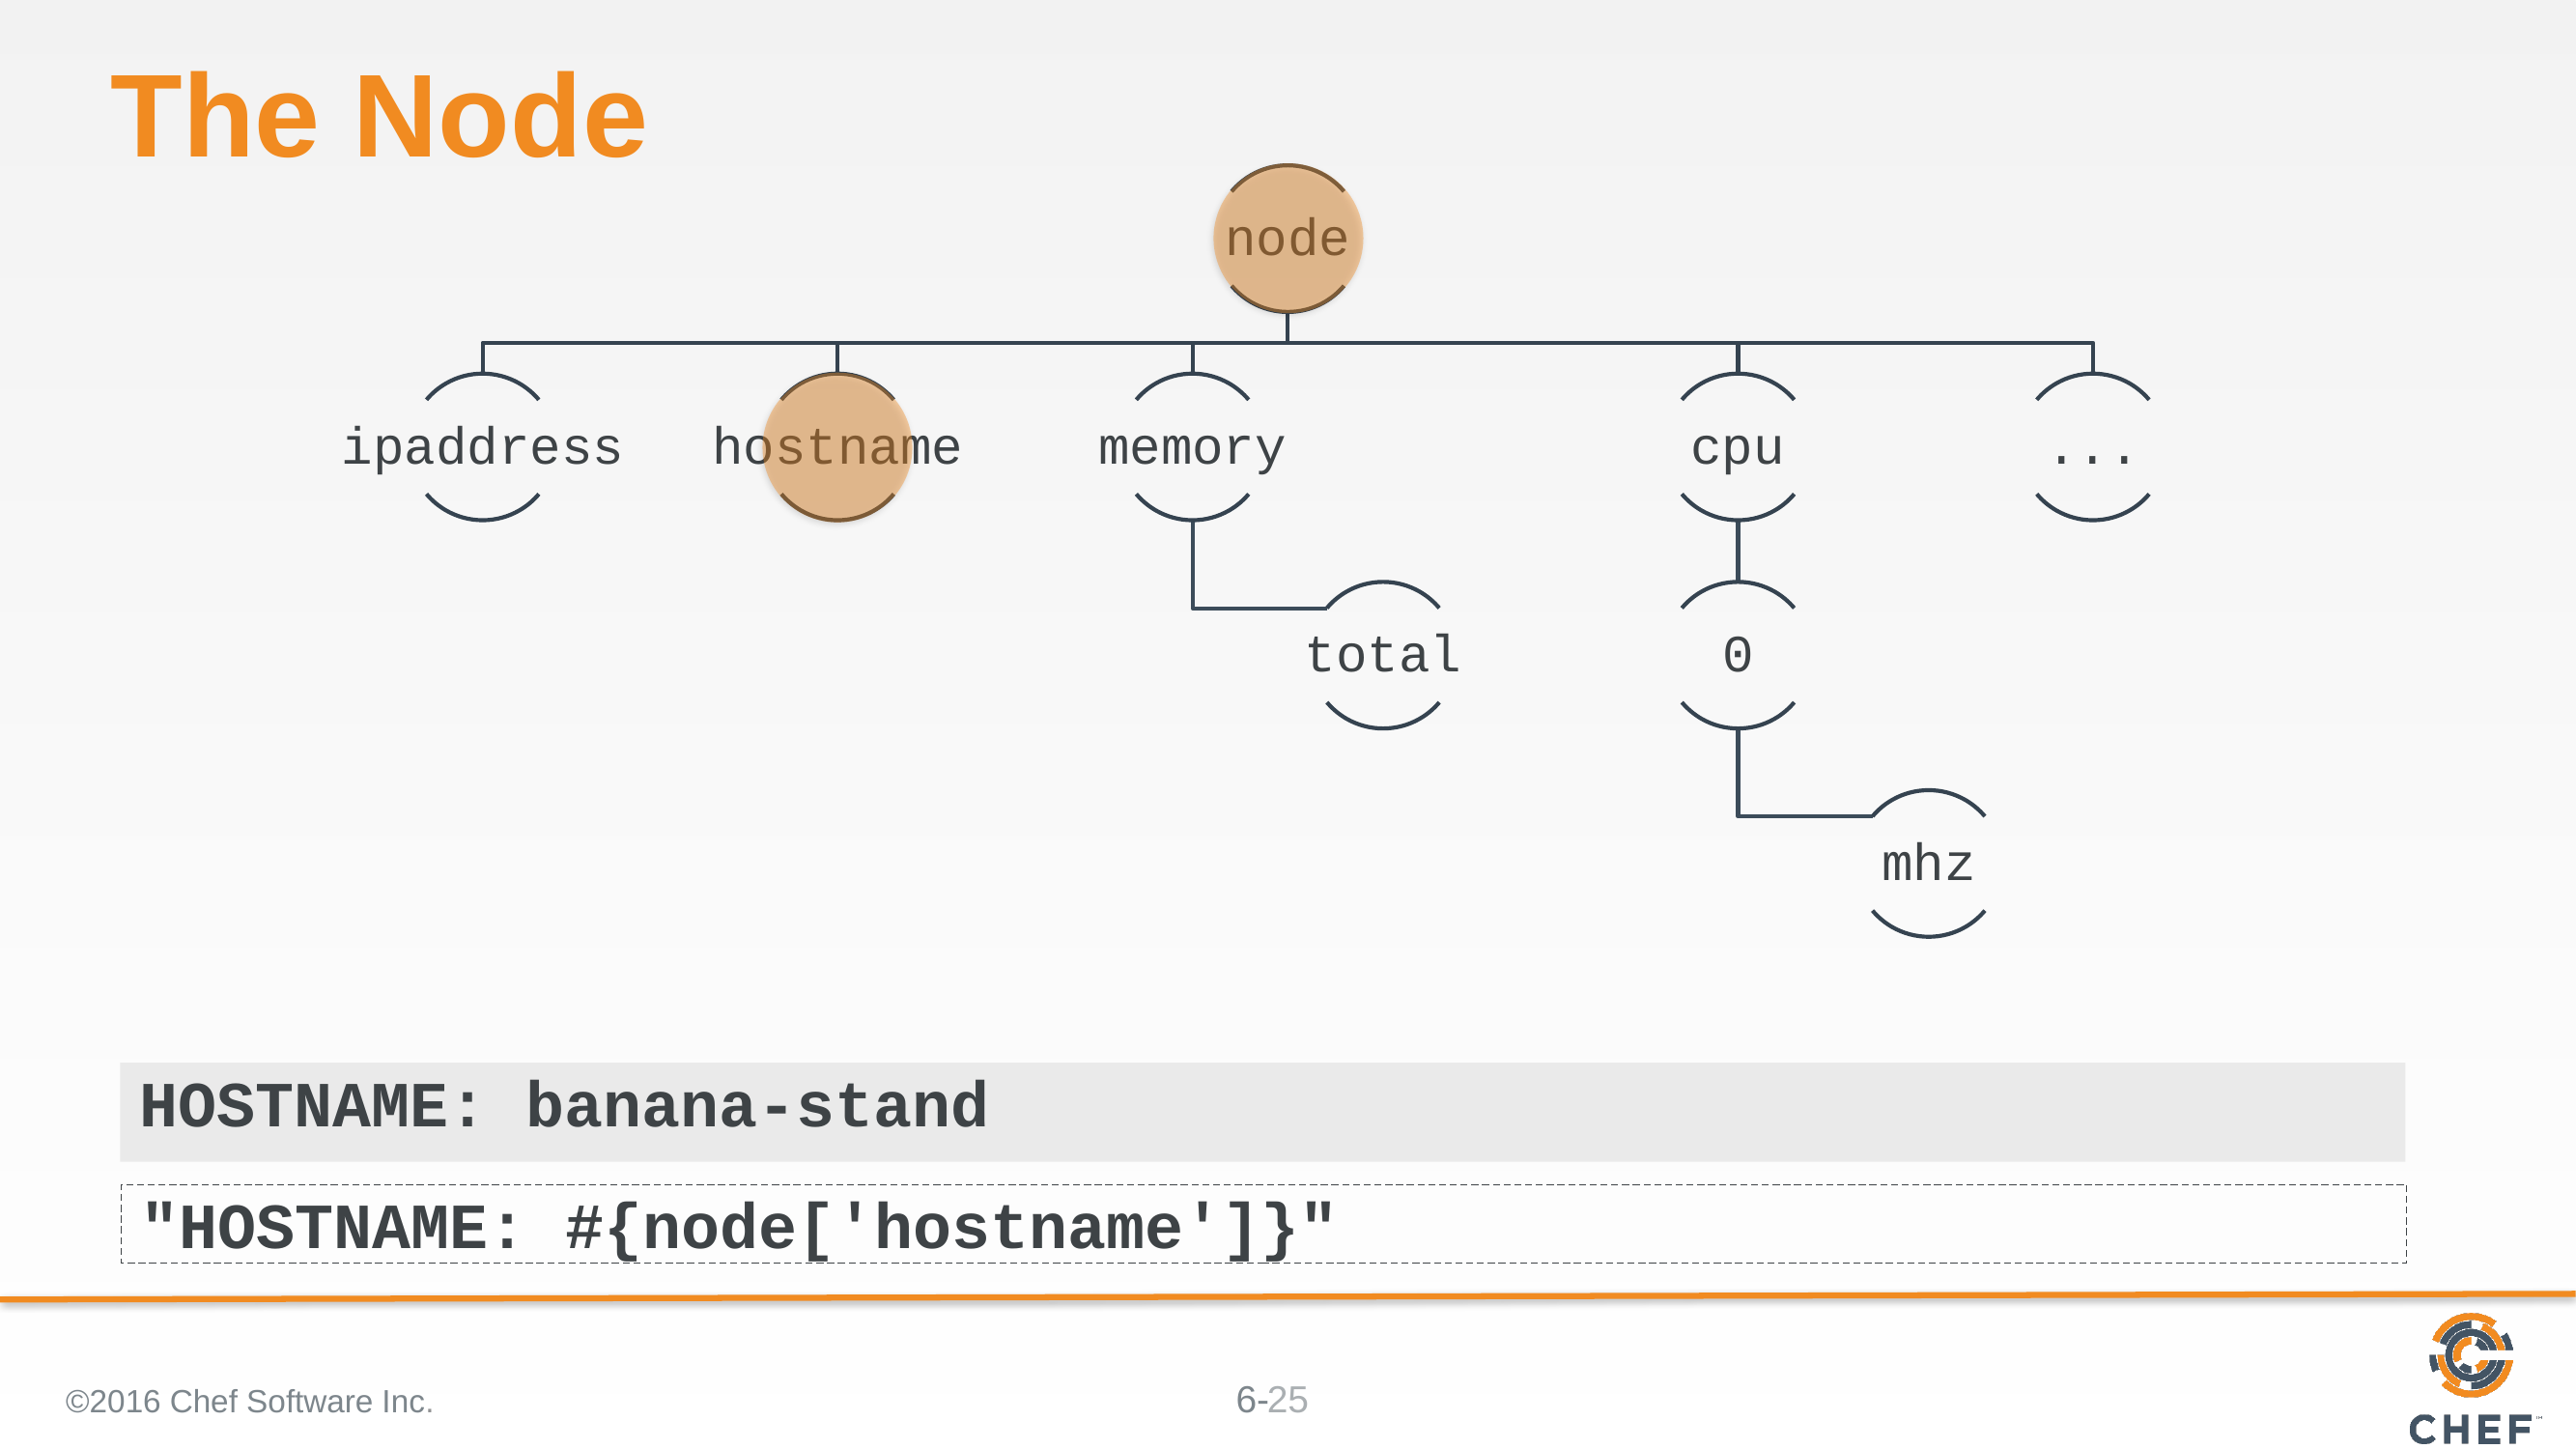

The Node

node
ipaddress
hostname
memory
total
cpu
0
mhz
...

HOSTNAME: banana-stand
"HOSTNAME: #{node['hostname']}"
©2016 Chef Software Inc.
25